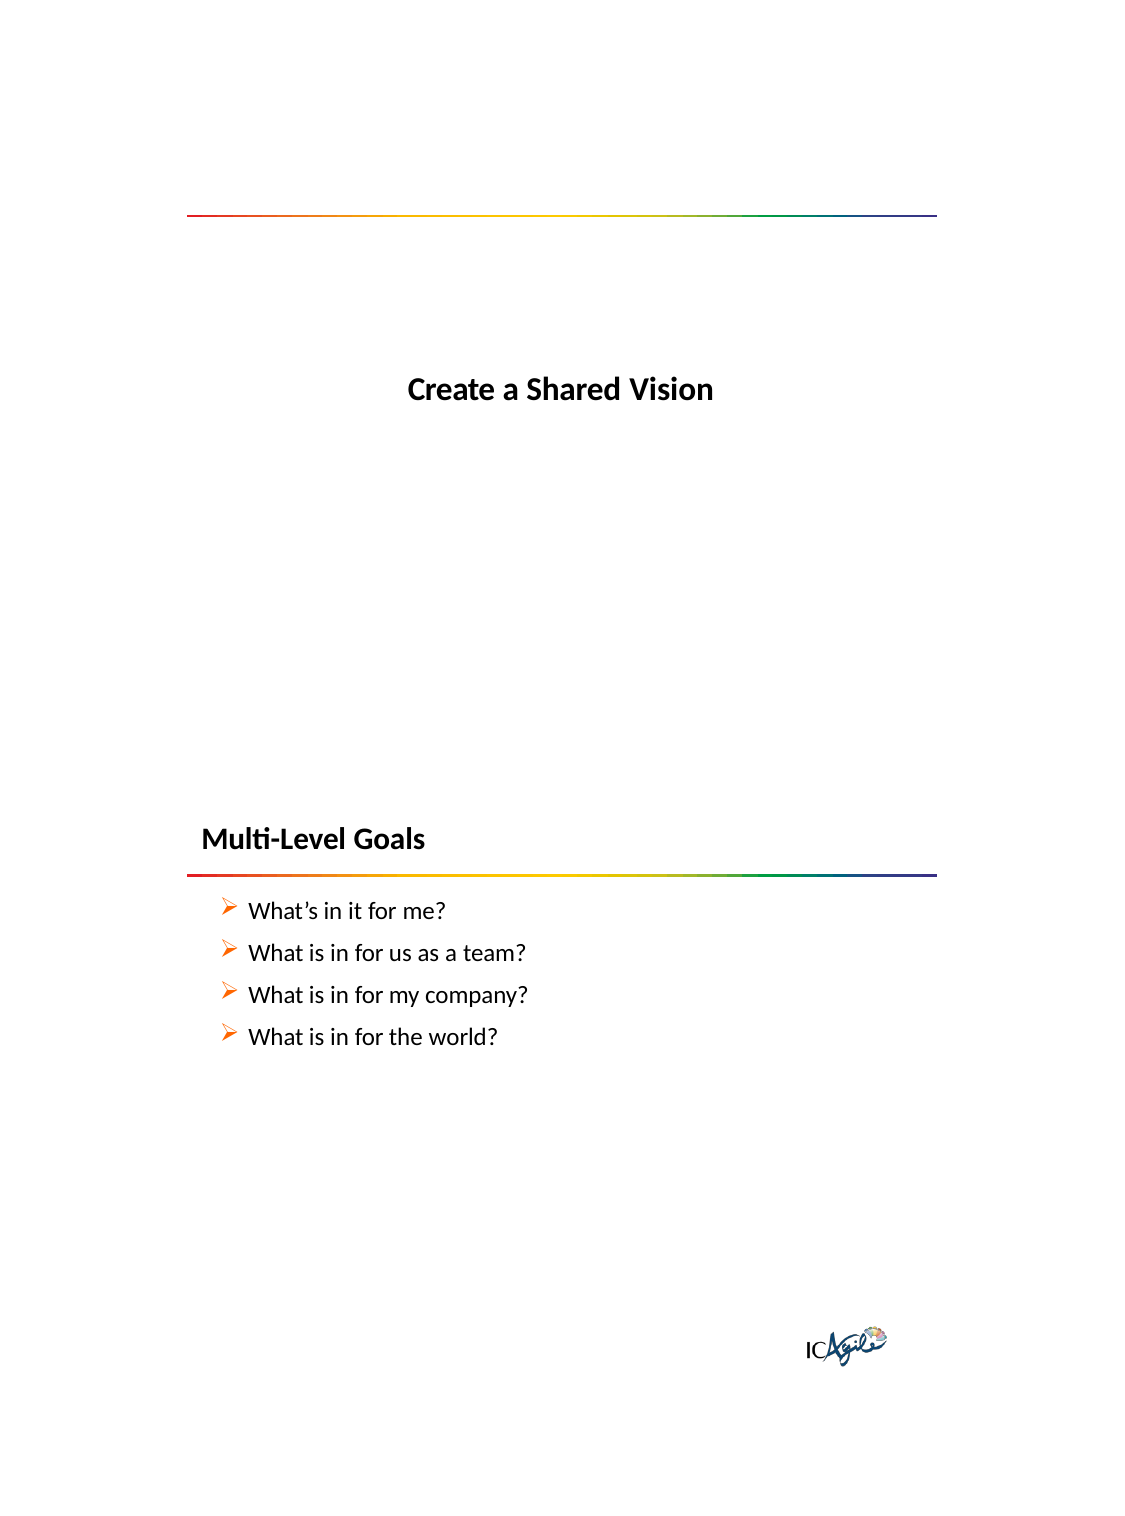

Create a Shared Vision
Multi-Level Goals

What’s in it for me?
What is in for us as a team?
What is in for my company?
What is in for the world?